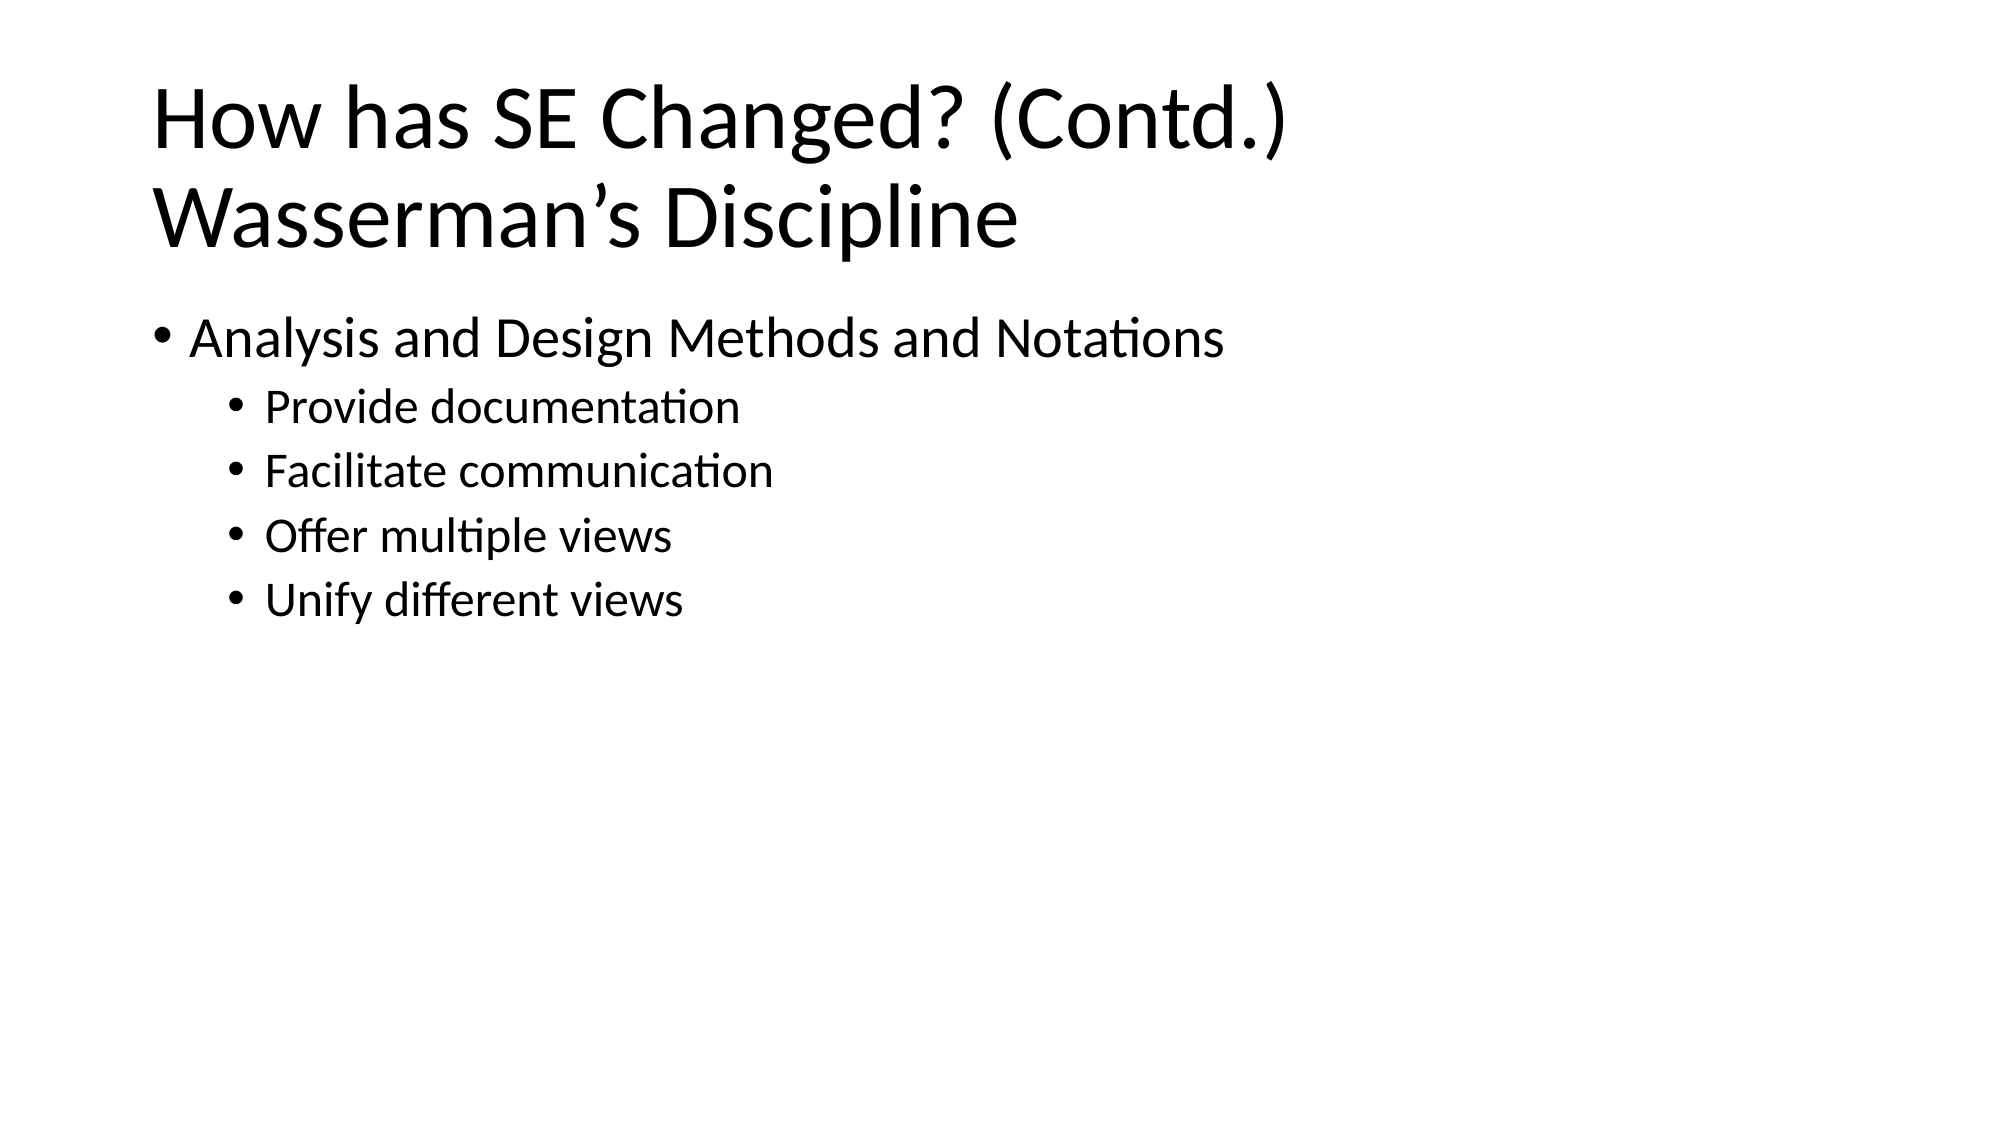

# How has SE Changed? (Contd.) Wasserman’s Discipline
Analysis and Design Methods and Notations
Provide documentation
Facilitate communication
Offer multiple views
Unify different views